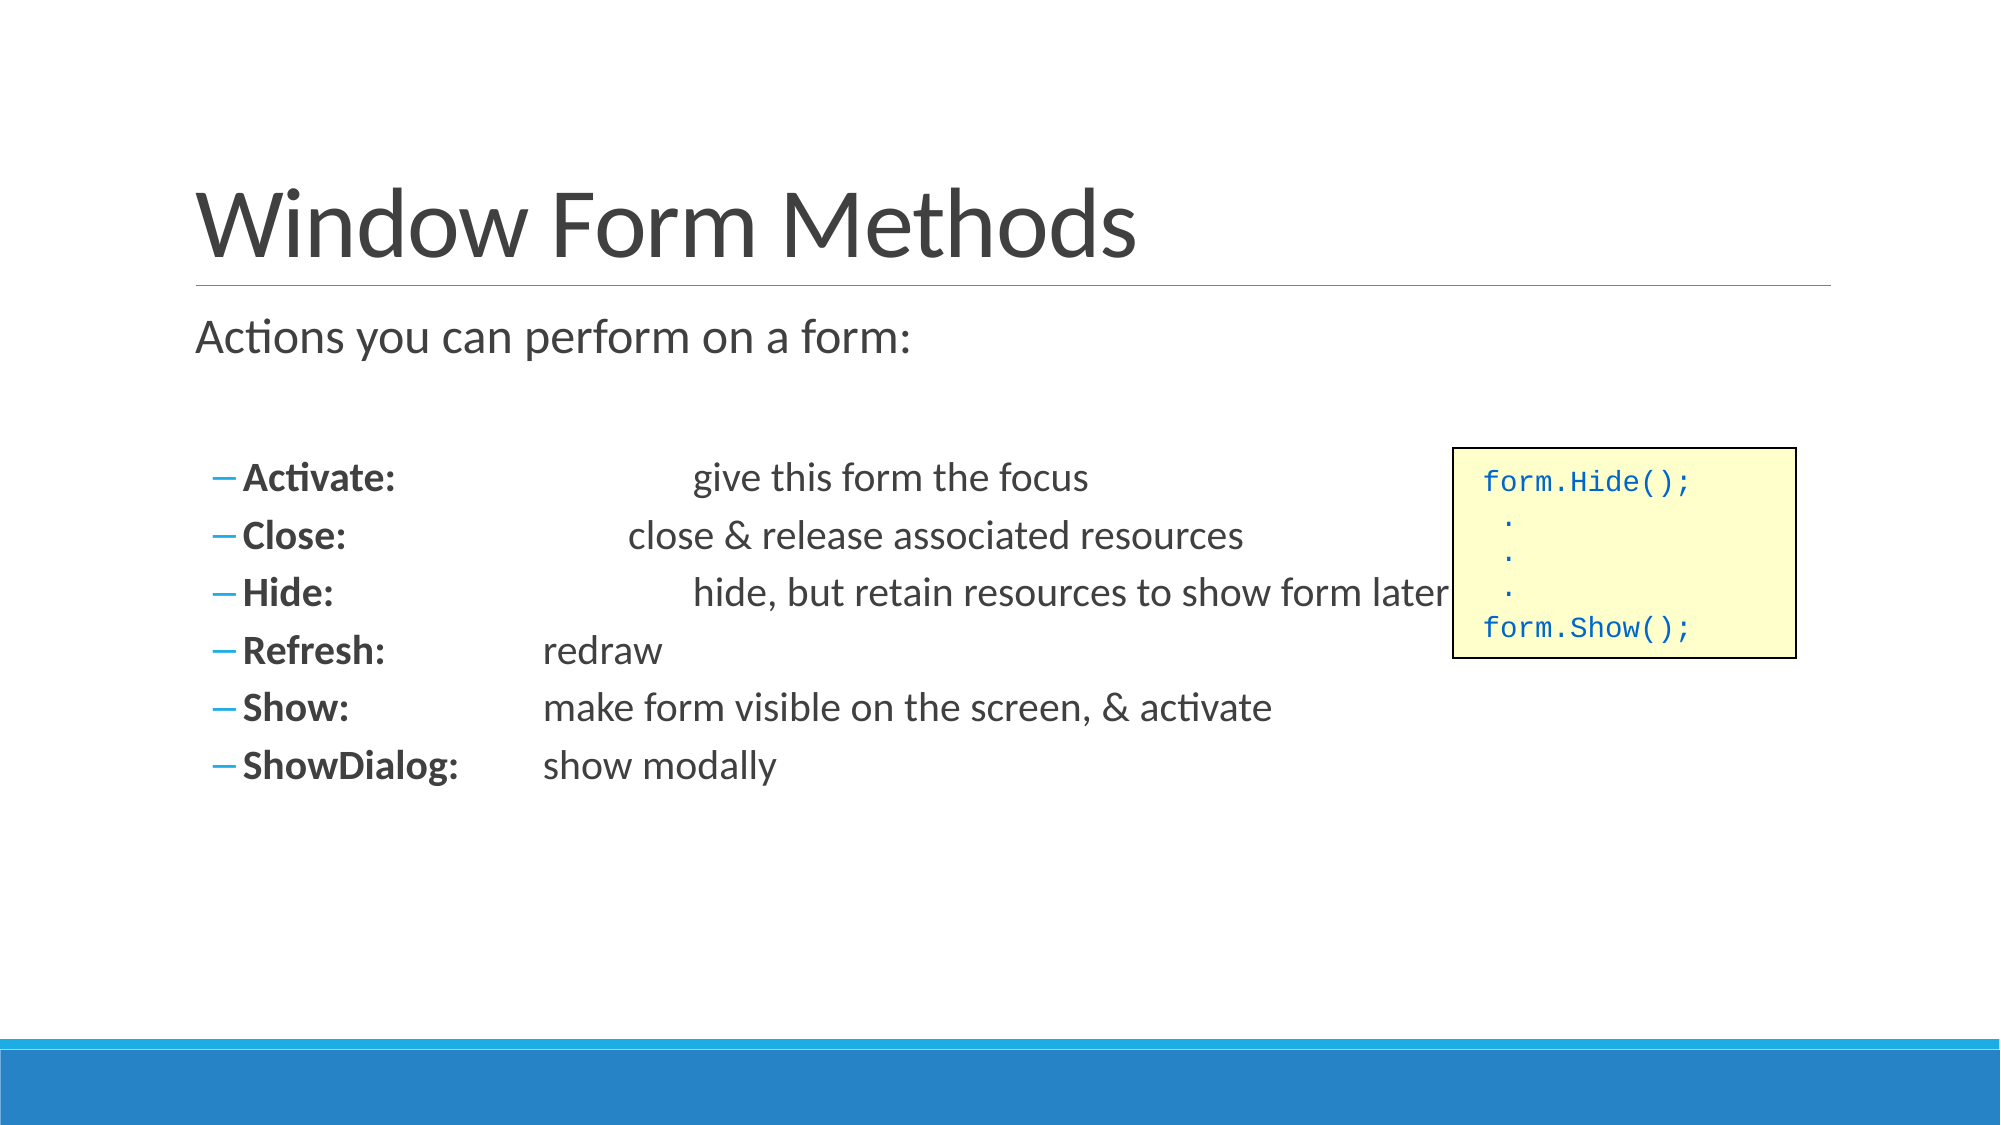

# Window Form Methods
Actions you can perform on a form:

Activate:		give this form the focus
Close:		         close & release associated resources
Hide:			hide, but retain resources to show form later
Refresh:		redraw
Show:		make form visible on the screen, & activate
ShowDialog:  	show modally

form.Hide();
 .
 .
 .
form.Show();